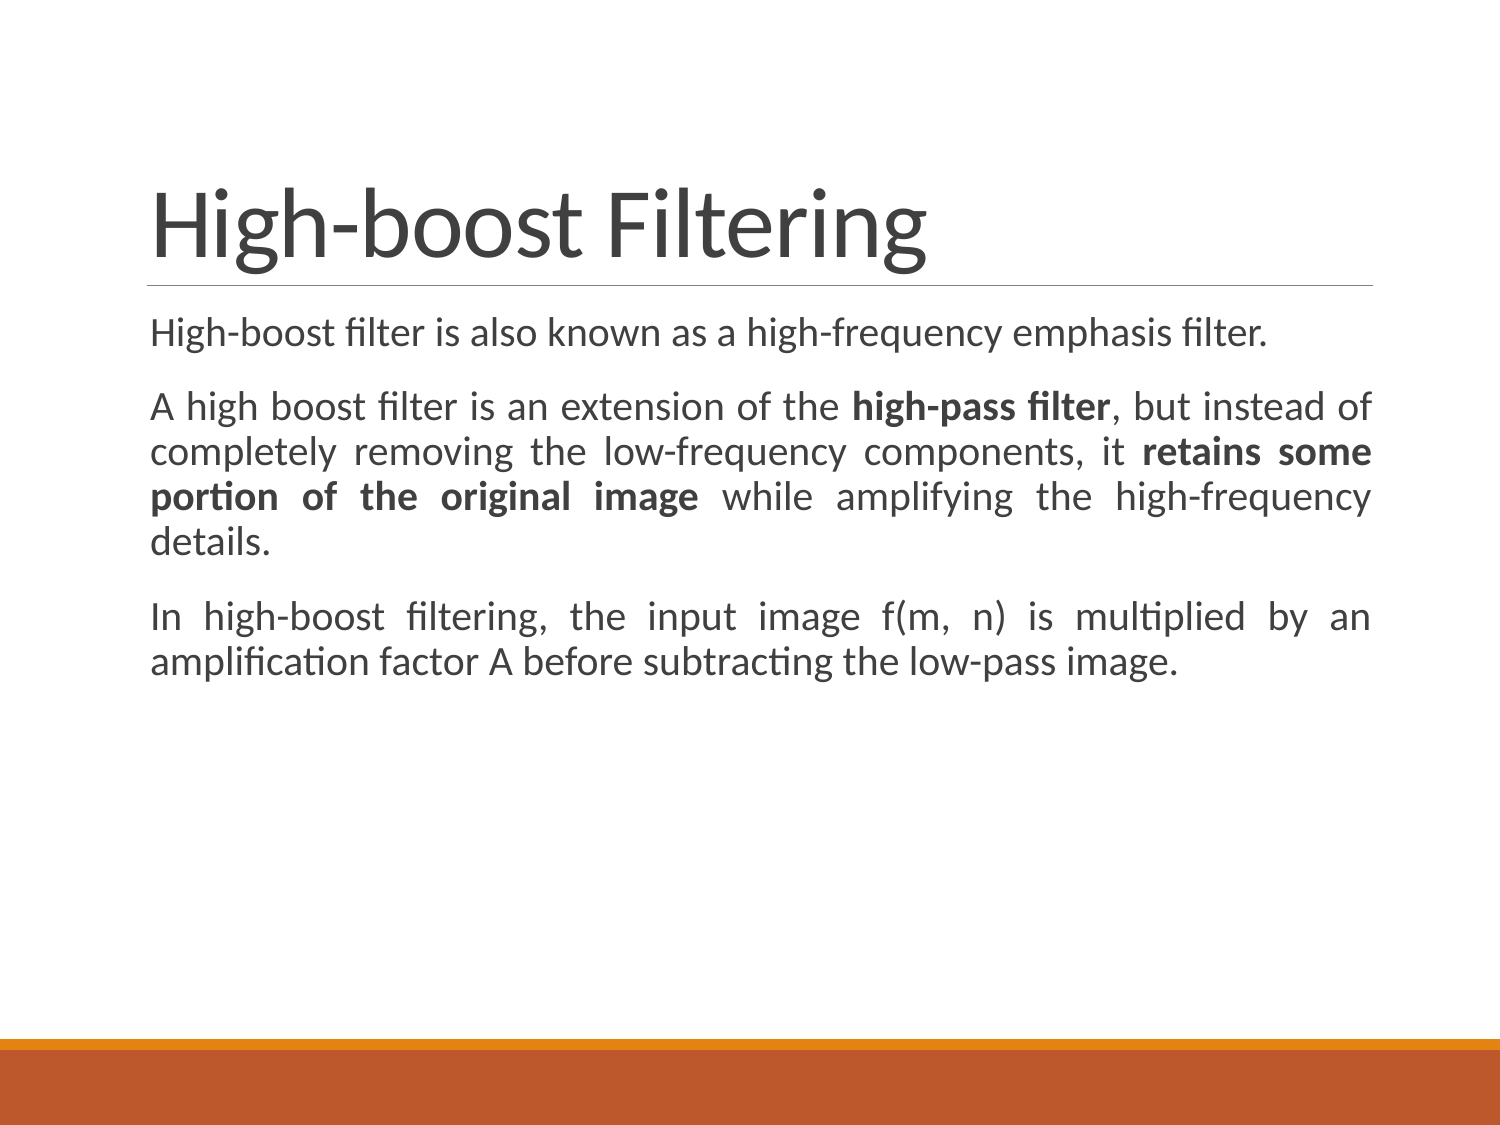

# High-boost Filtering
High-boost filter is also known as a high-frequency emphasis filter.
A high boost filter is an extension of the high-pass filter, but instead of completely removing the low-frequency components, it retains some portion of the original image while amplifying the high-frequency details.
In high-boost filtering, the input image f(m, n) is multiplied by an amplification factor A before subtracting the low-pass image.